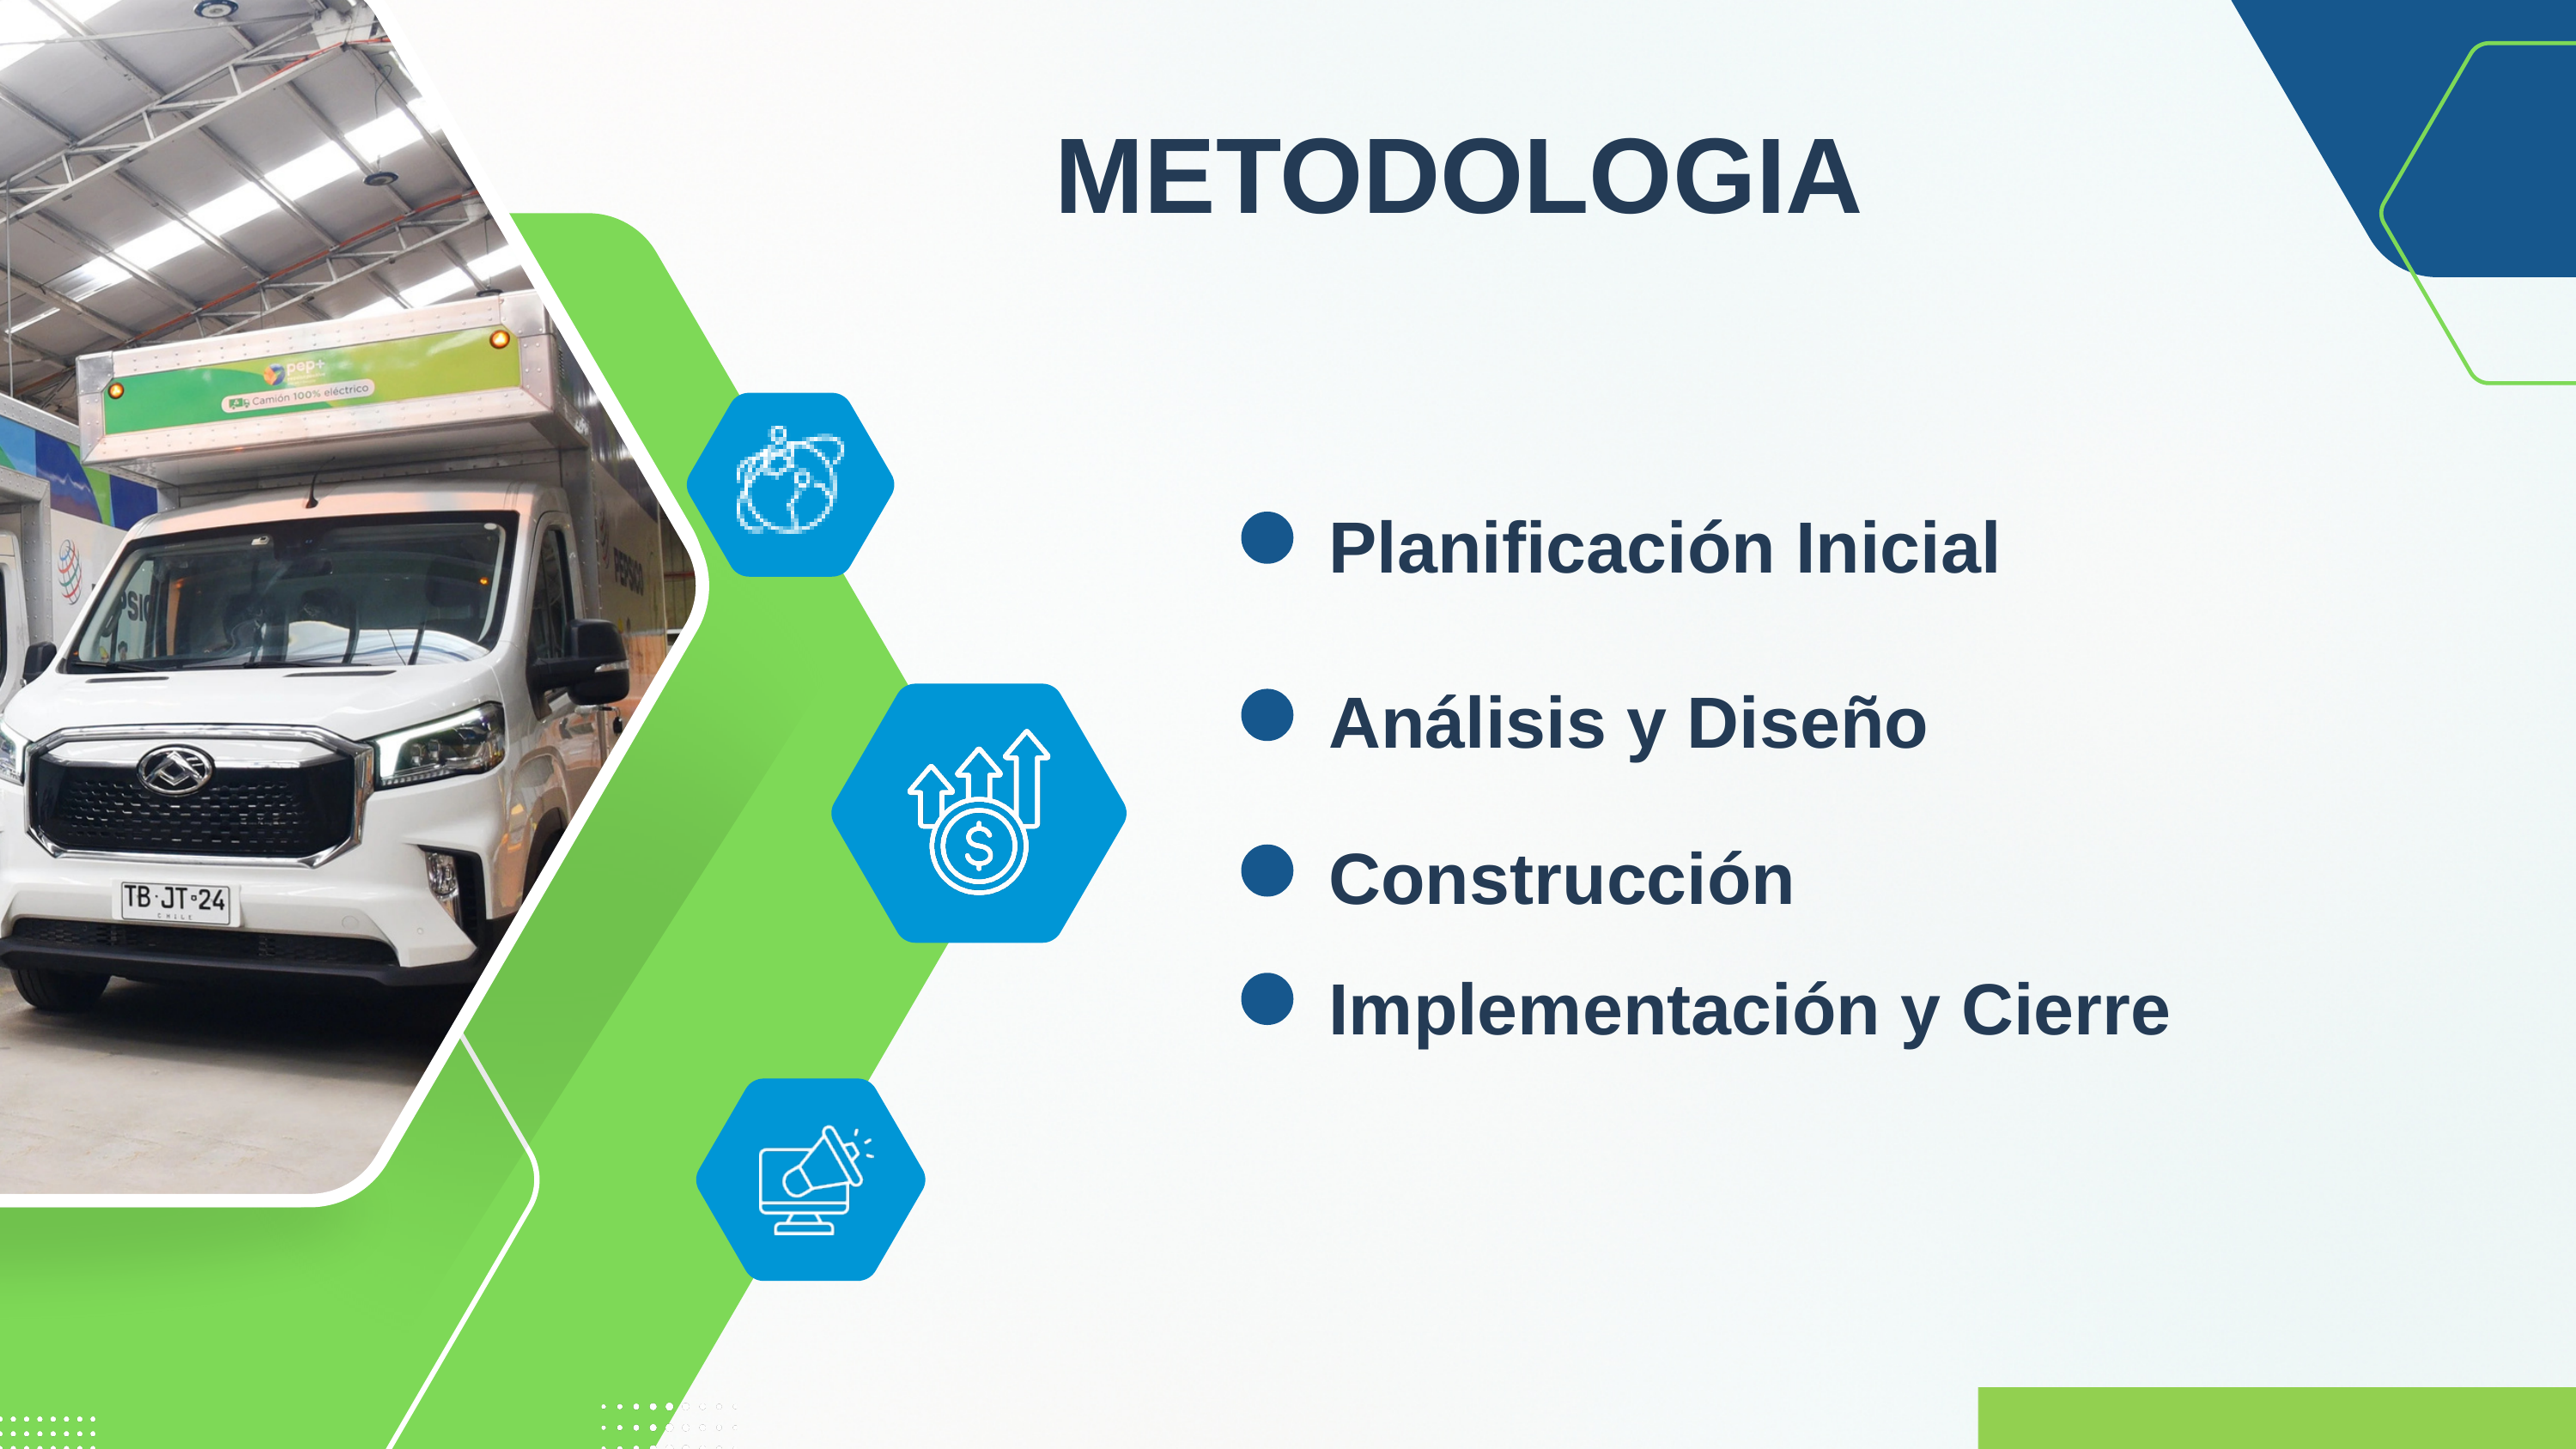

METODOLOGIA

Planificación Inicial

Análisis y Diseño

Construcción

Implementación y Cierre